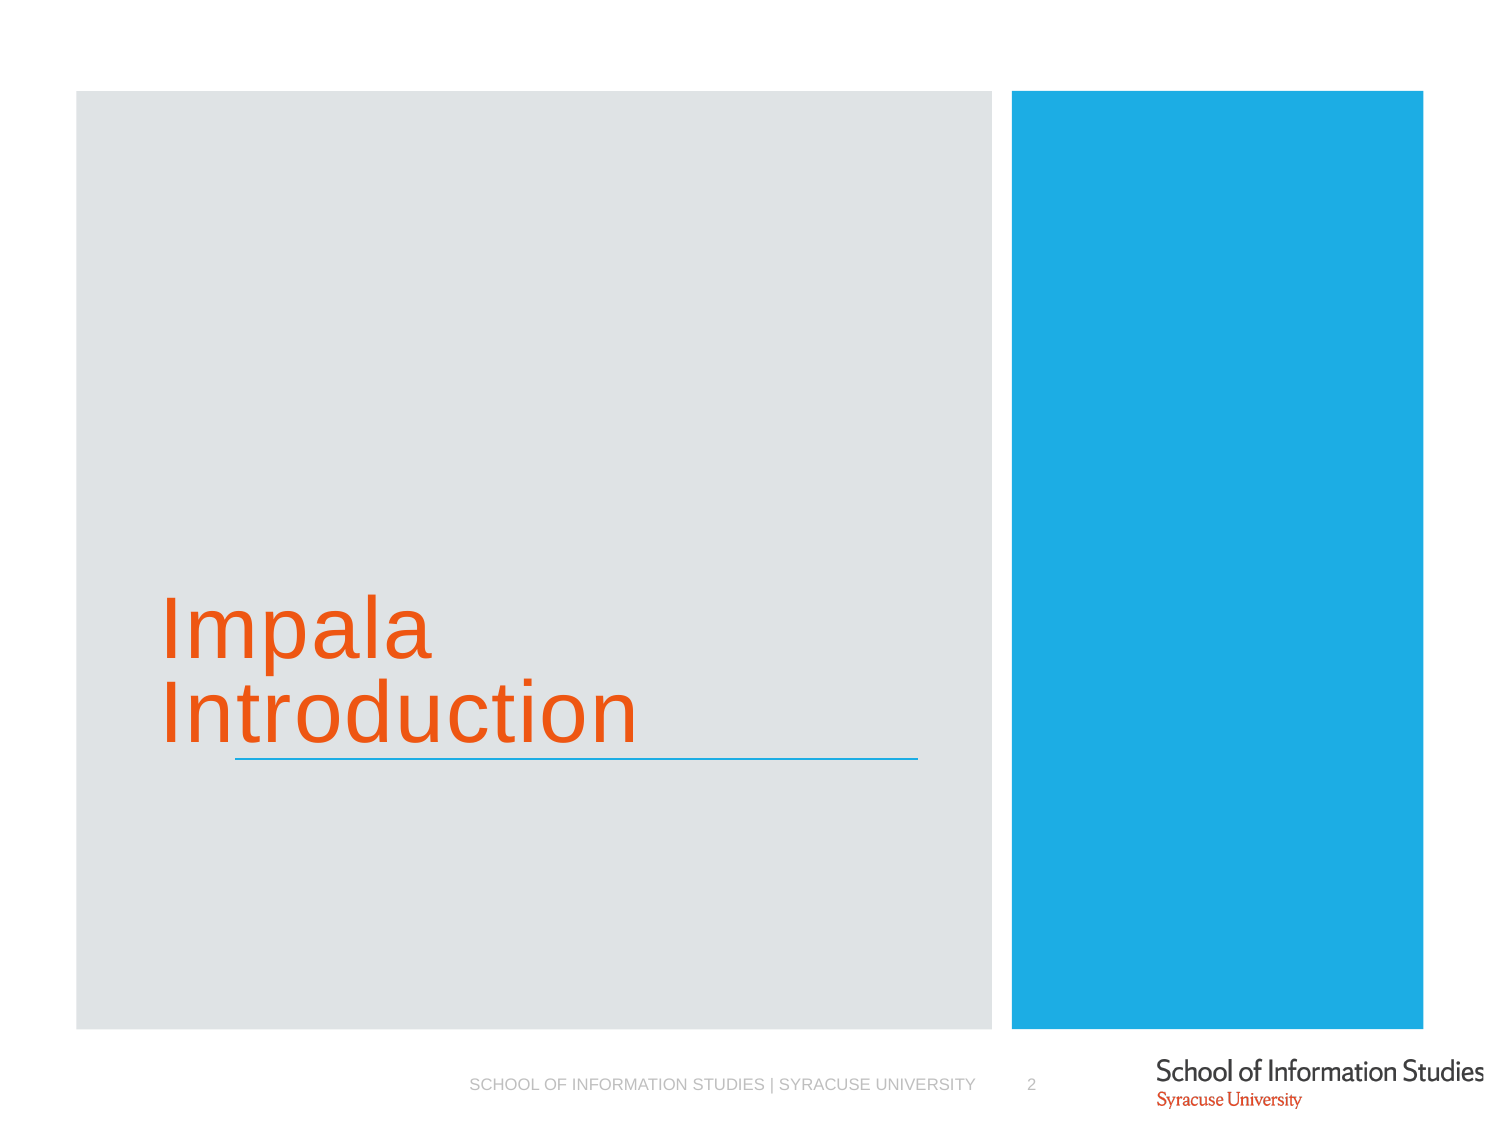

Impala Introduction
School of Information Studies | Syracuse University
2